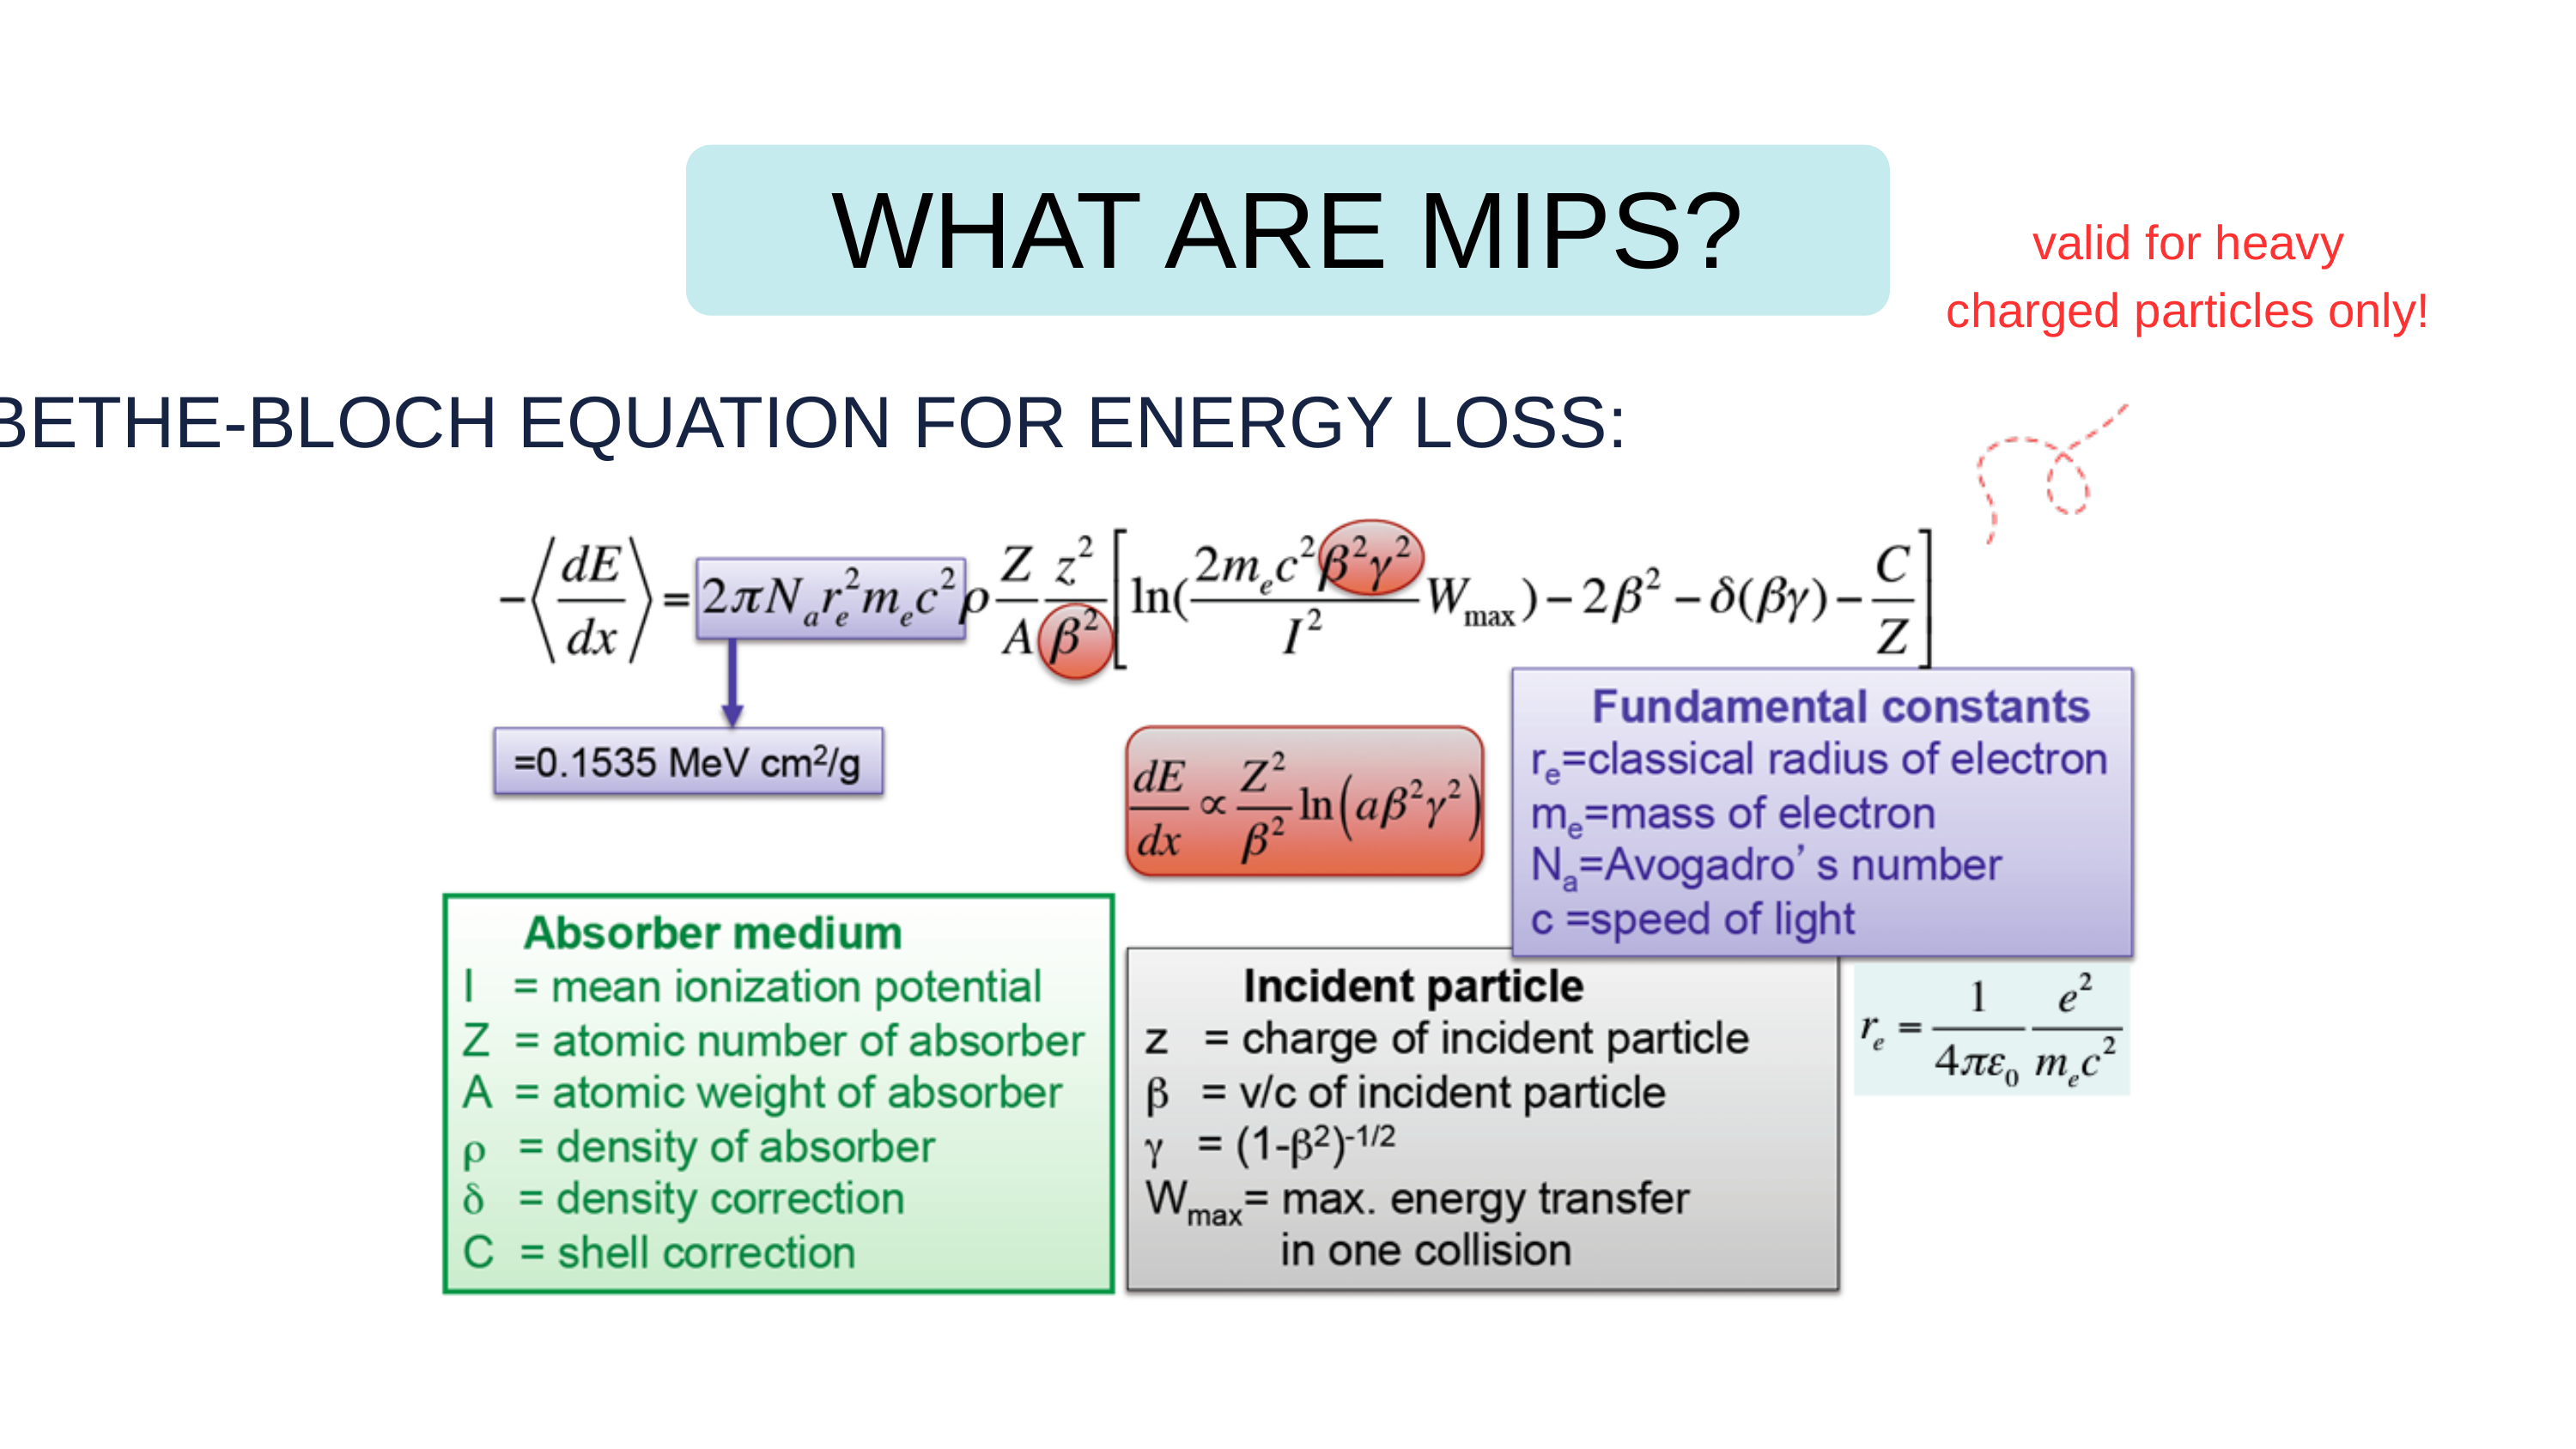

WHAT ARE MIPS?
valid for heavy charged particles only!
BETHE-BLOCH EQUATION FOR ENERGY LOSS:

Page.12